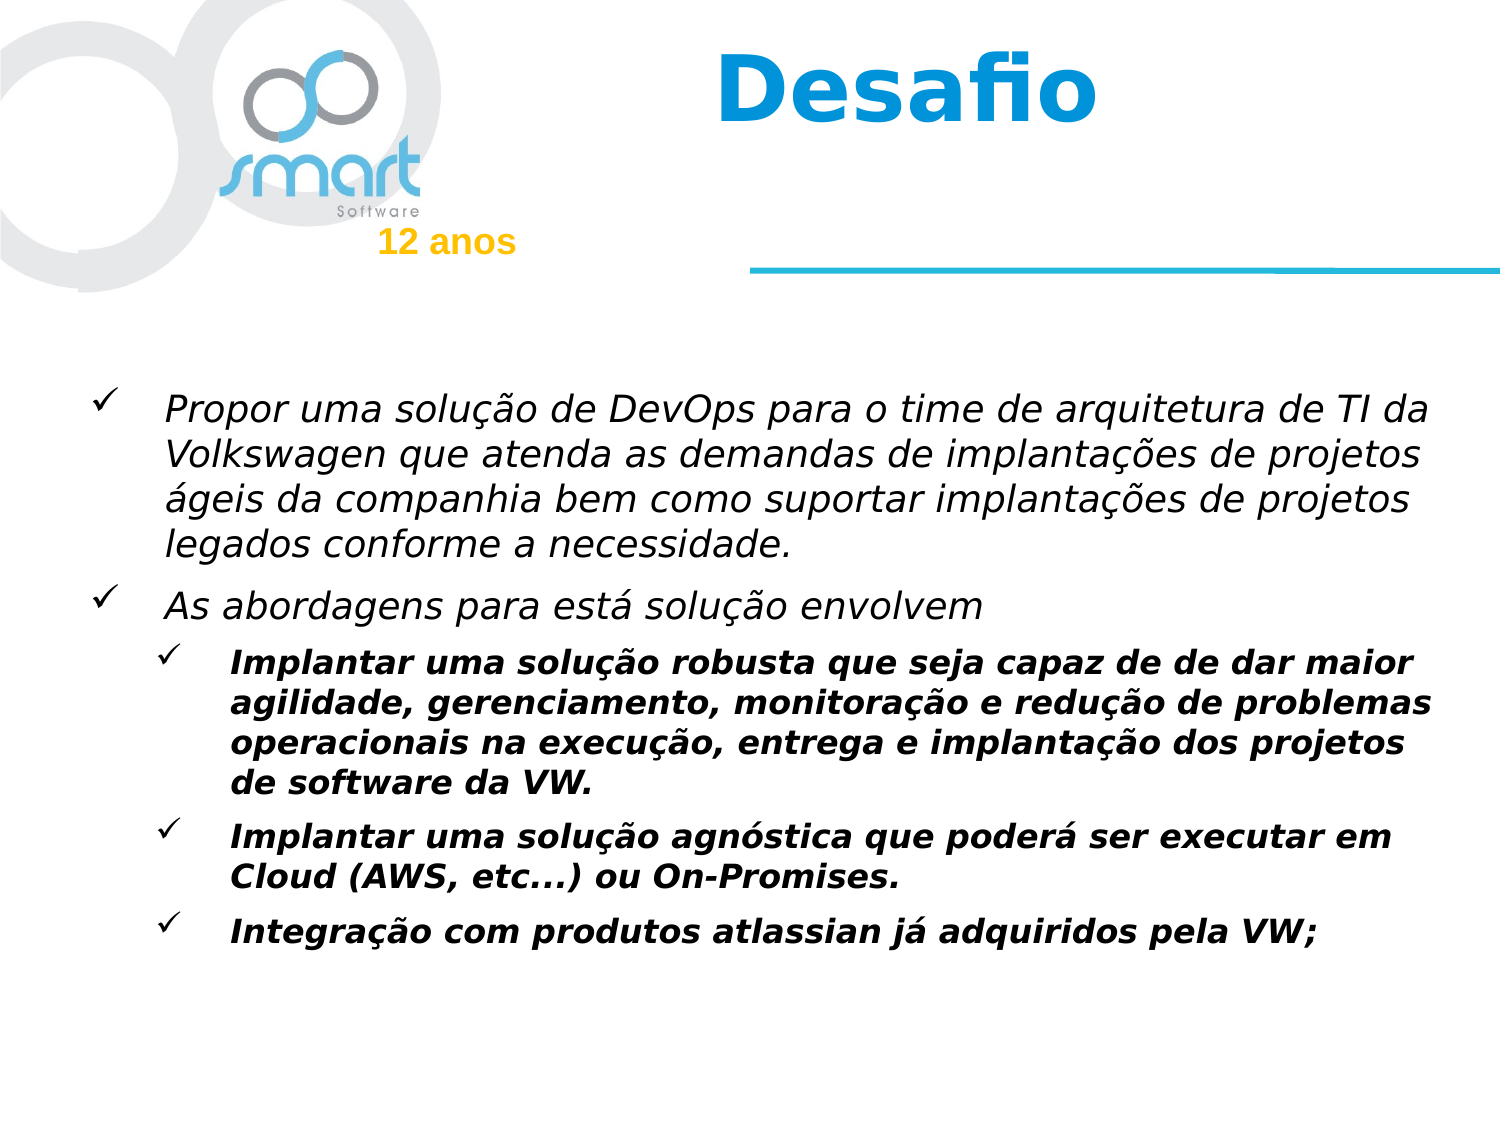

# Desafio

Propor uma solução de DevOps para o time de arquitetura de TI da Volkswagen que atenda as demandas de implantações de projetos ágeis da companhia bem como suportar implantações de projetos legados conforme a necessidade.
As abordagens para está solução envolvem
Implantar uma solução robusta que seja capaz de de dar maior agilidade, gerenciamento, monitoração e redução de problemas operacionais na execução, entrega e implantação dos projetos de software da VW.
Implantar uma solução agnóstica que poderá ser executar em Cloud (AWS, etc...) ou On-Promises.
Integração com produtos atlassian já adquiridos pela VW;